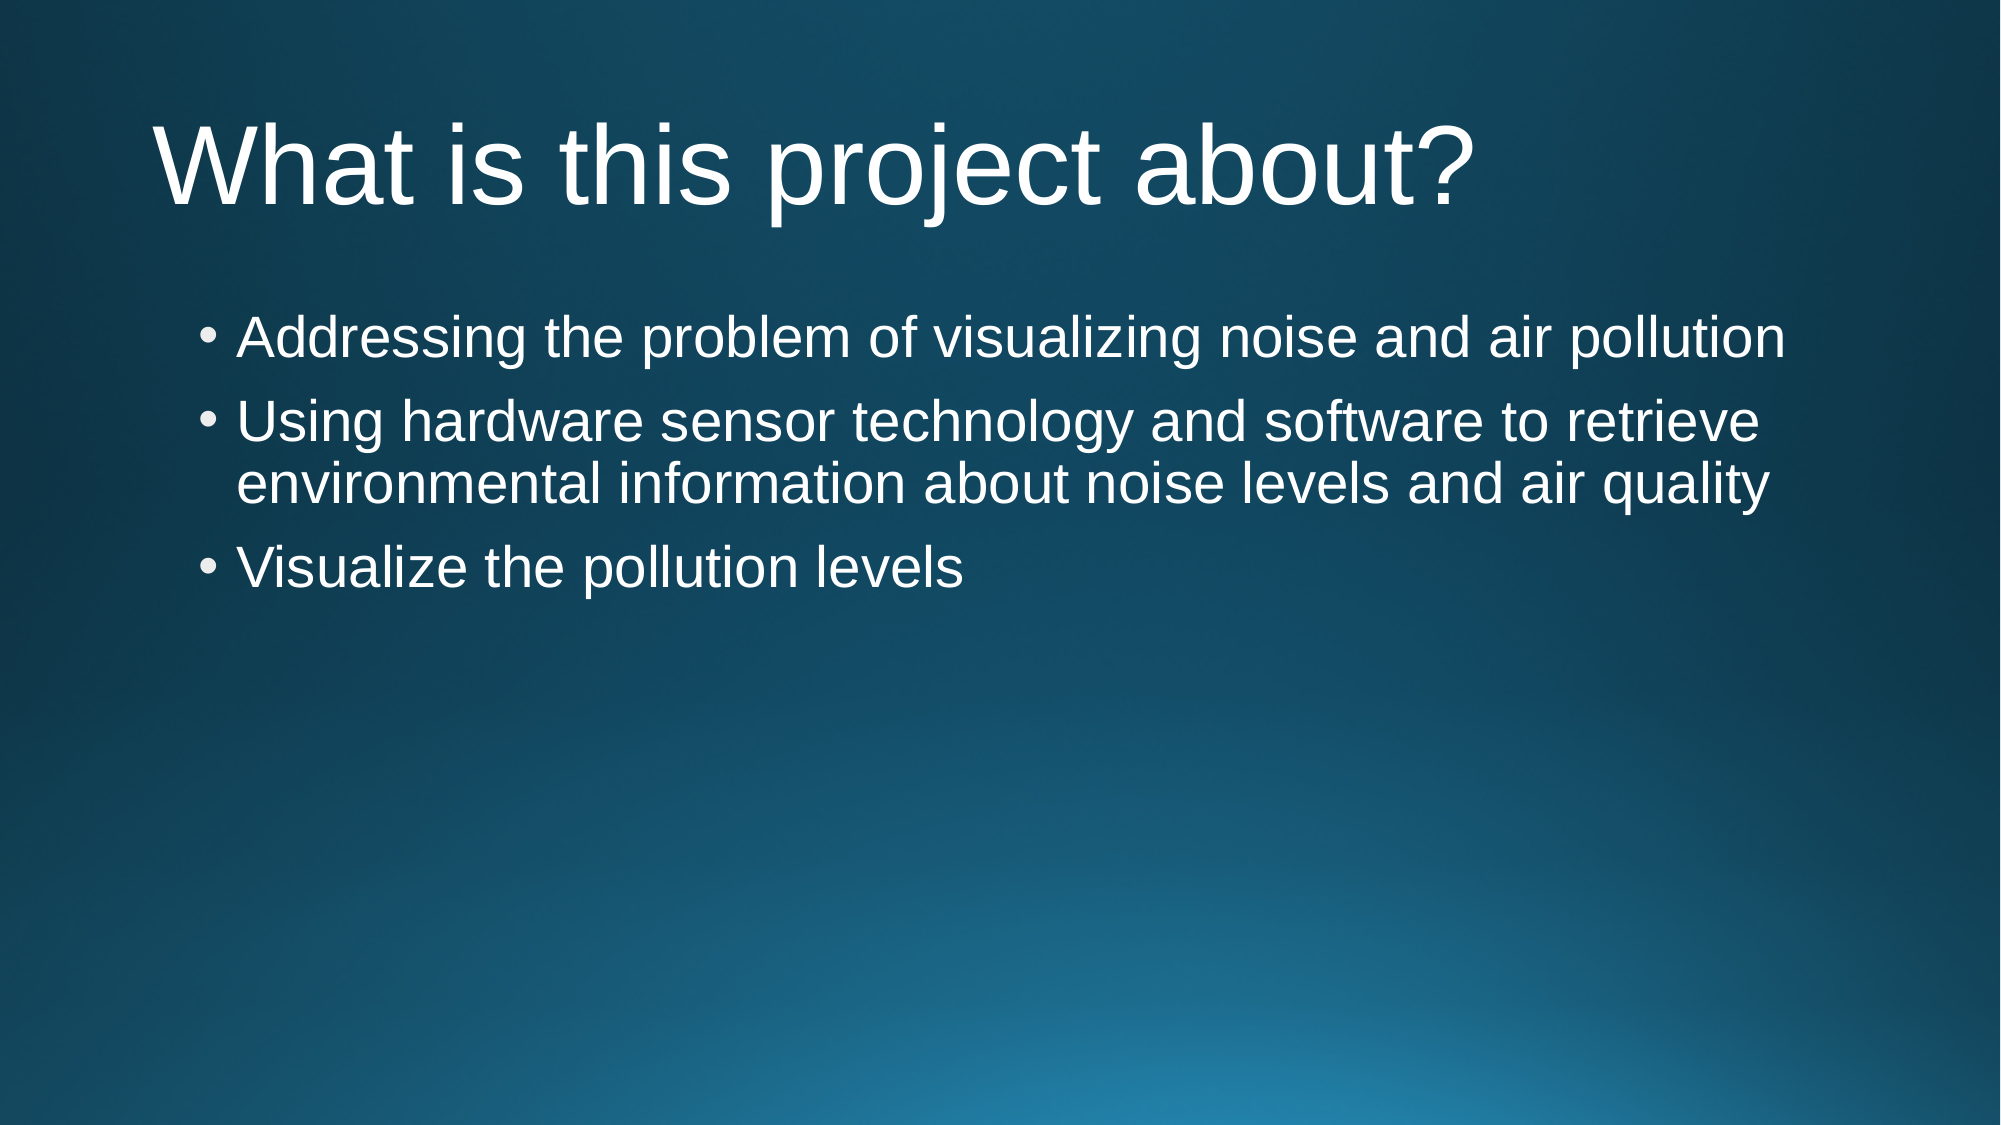

# What is this project about?
Addressing the problem of visualizing noise and air pollution
Using hardware sensor technology and software to retrieve environmental information about noise levels and air quality
Visualize the pollution levels